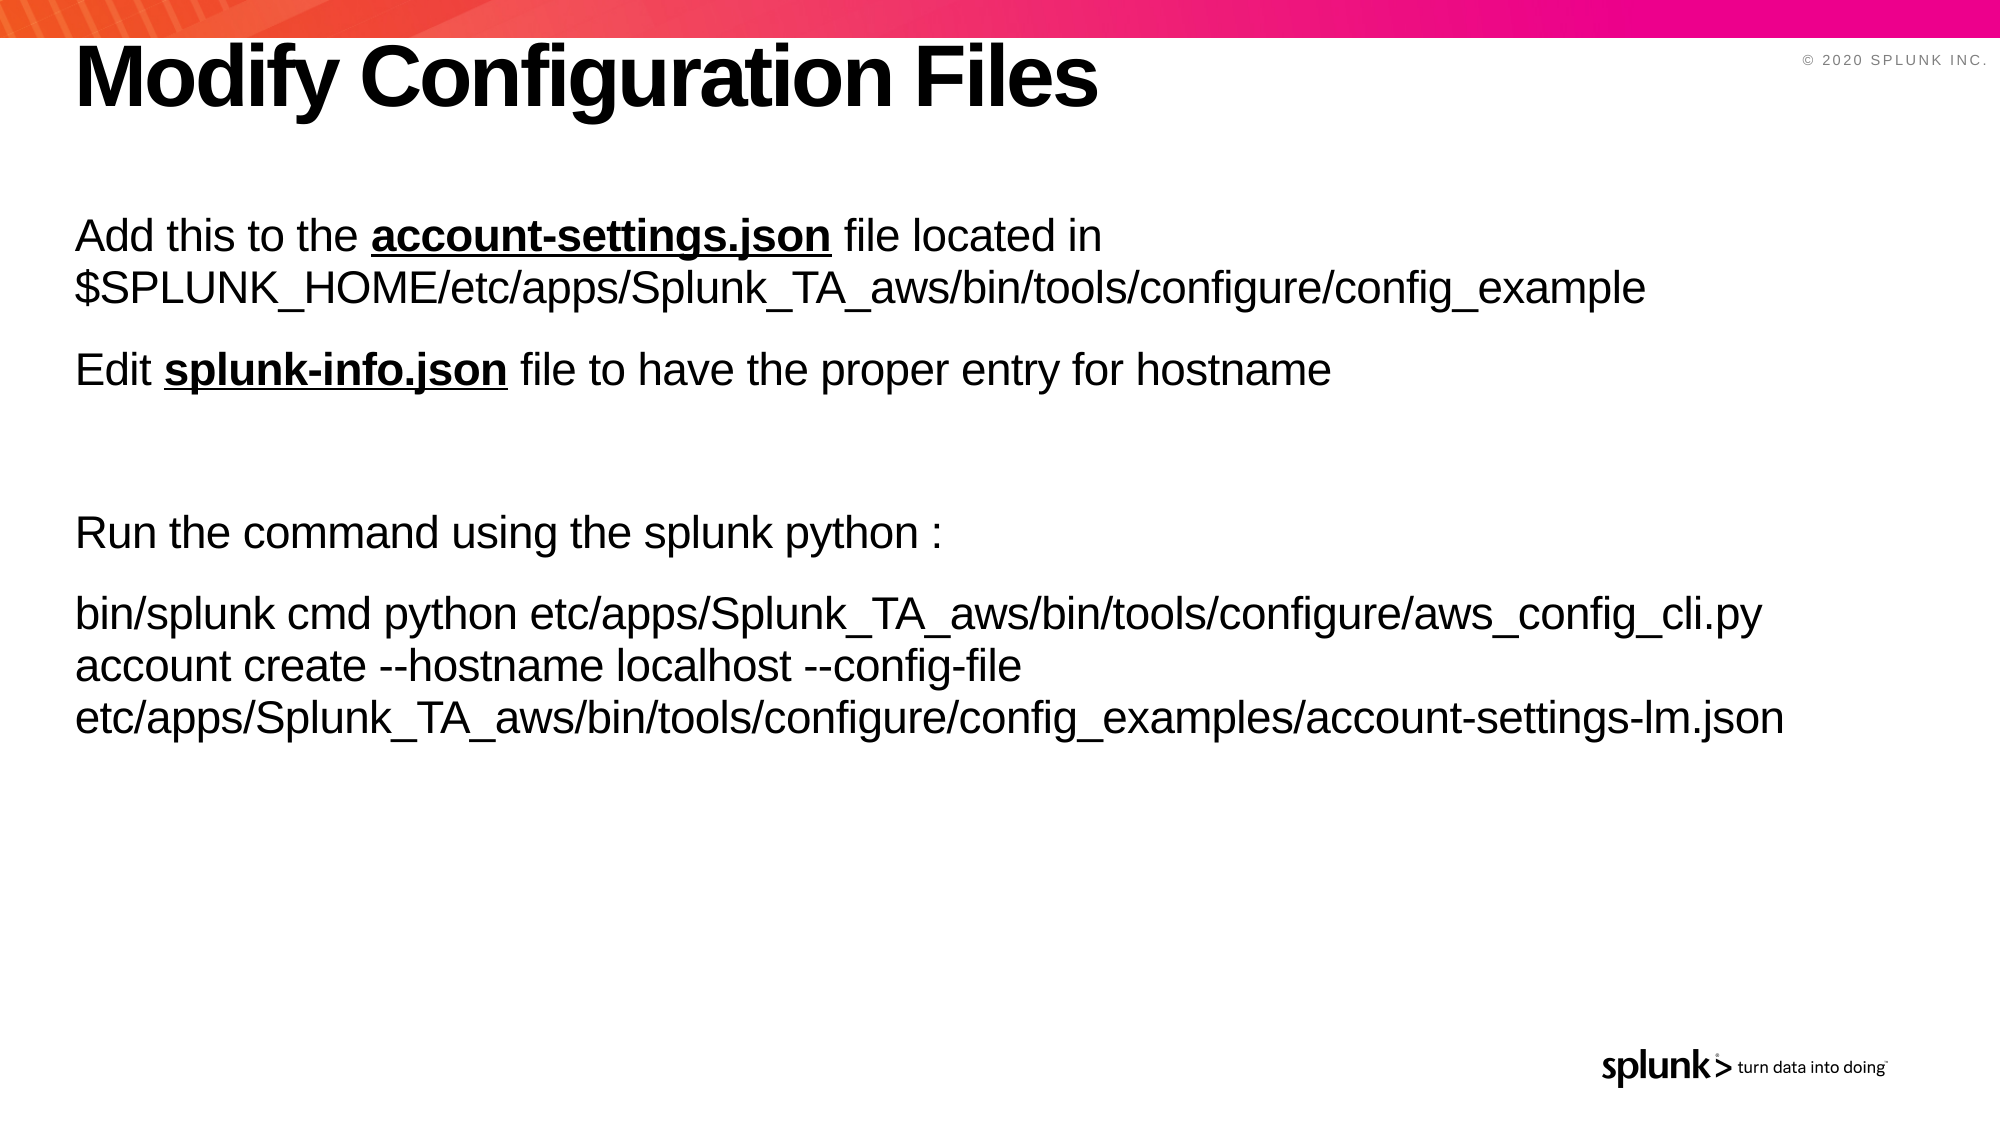

# Modify Configuration Files

Add this to the account-settings.json file located in $SPLUNK_HOME/etc/apps/Splunk_TA_aws/bin/tools/configure/config_example
Edit splunk-info.json file to have the proper entry for hostname

Run the command using the splunk python :
bin/splunk cmd python etc/apps/Splunk_TA_aws/bin/tools/configure/aws_config_cli.py account create --hostname localhost --config-file etc/apps/Splunk_TA_aws/bin/tools/configure/config_examples/account-settings-lm.json